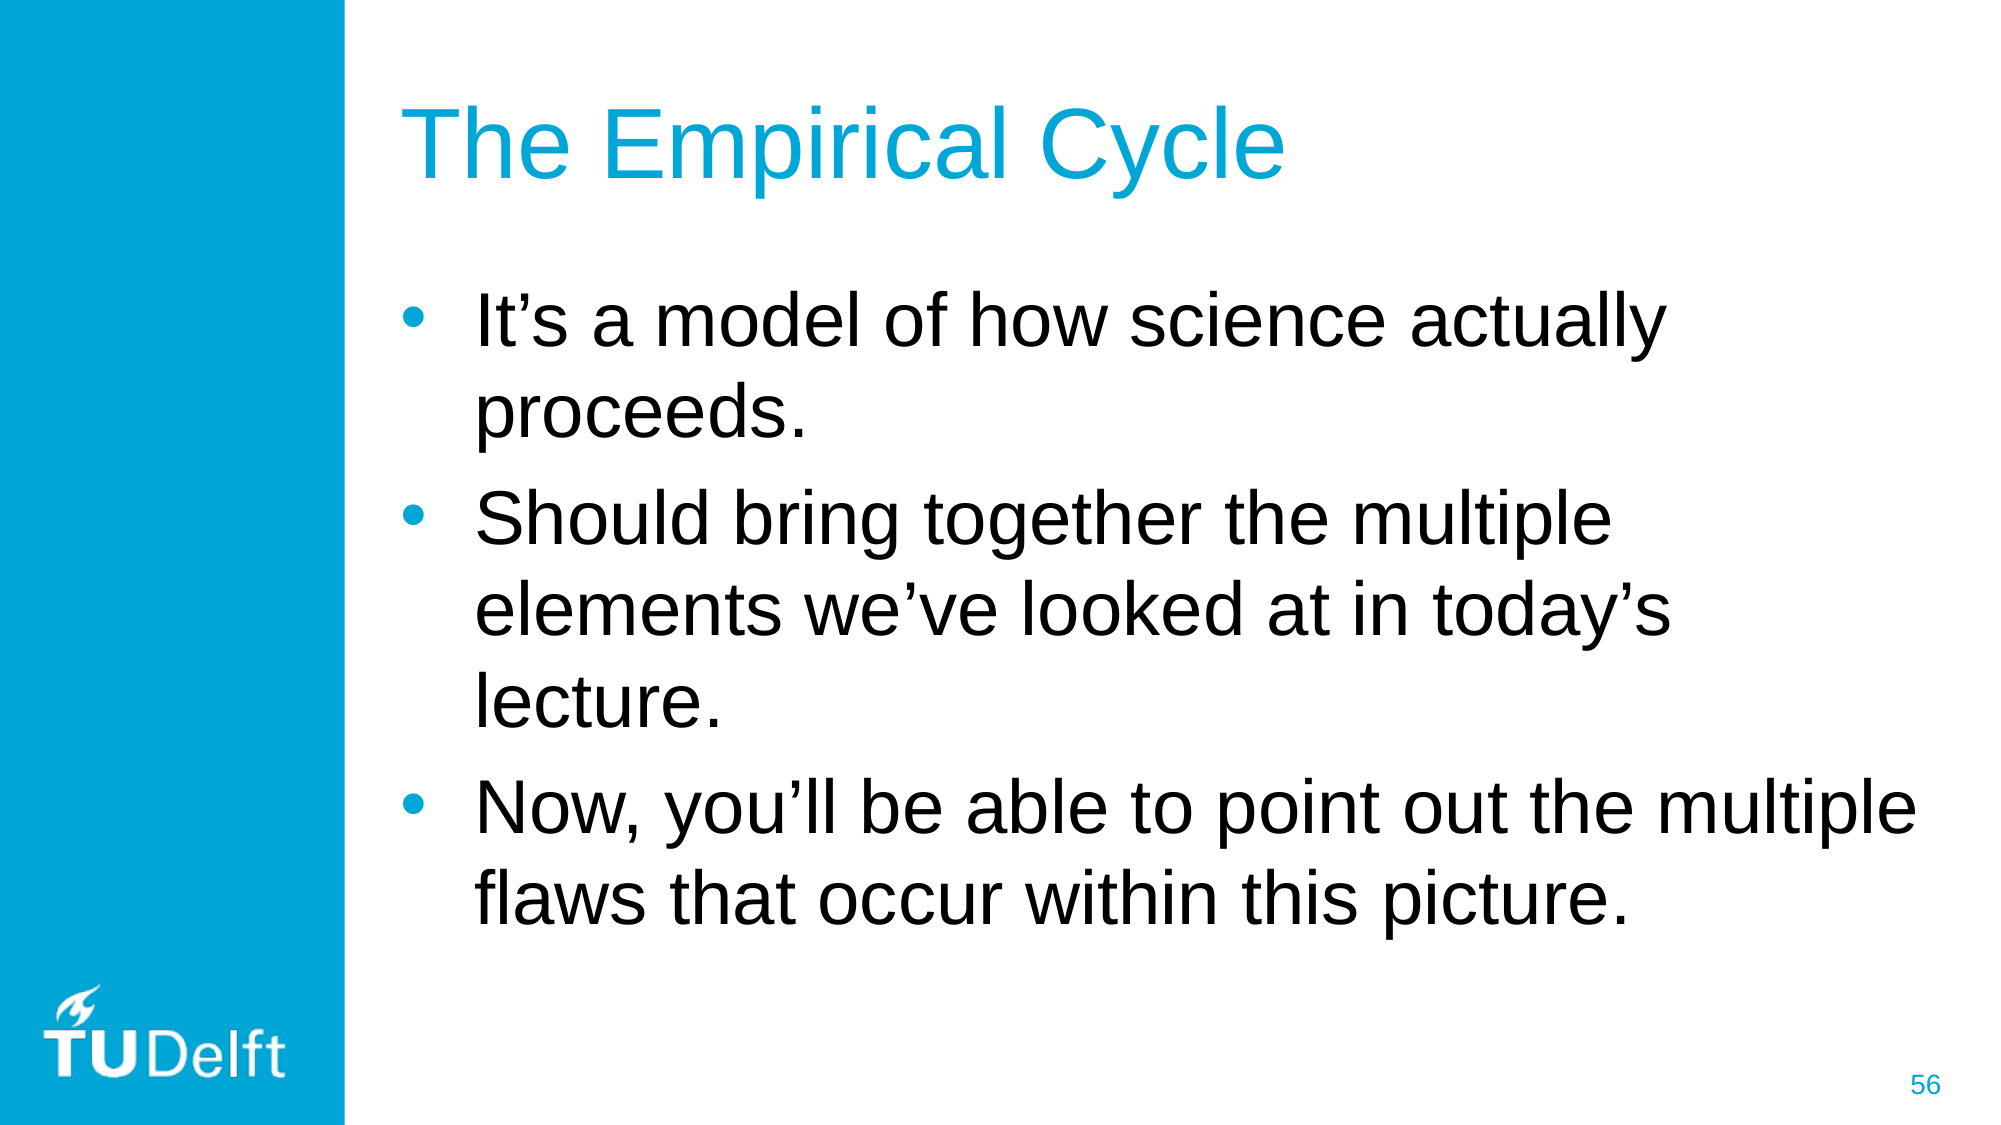

# The Empirical Cycle
It’s a model of how science actually proceeds.
Should bring together the multiple elements we’ve looked at in today’s lecture.
Now, you’ll be able to point out the multiple flaws that occur within this picture.